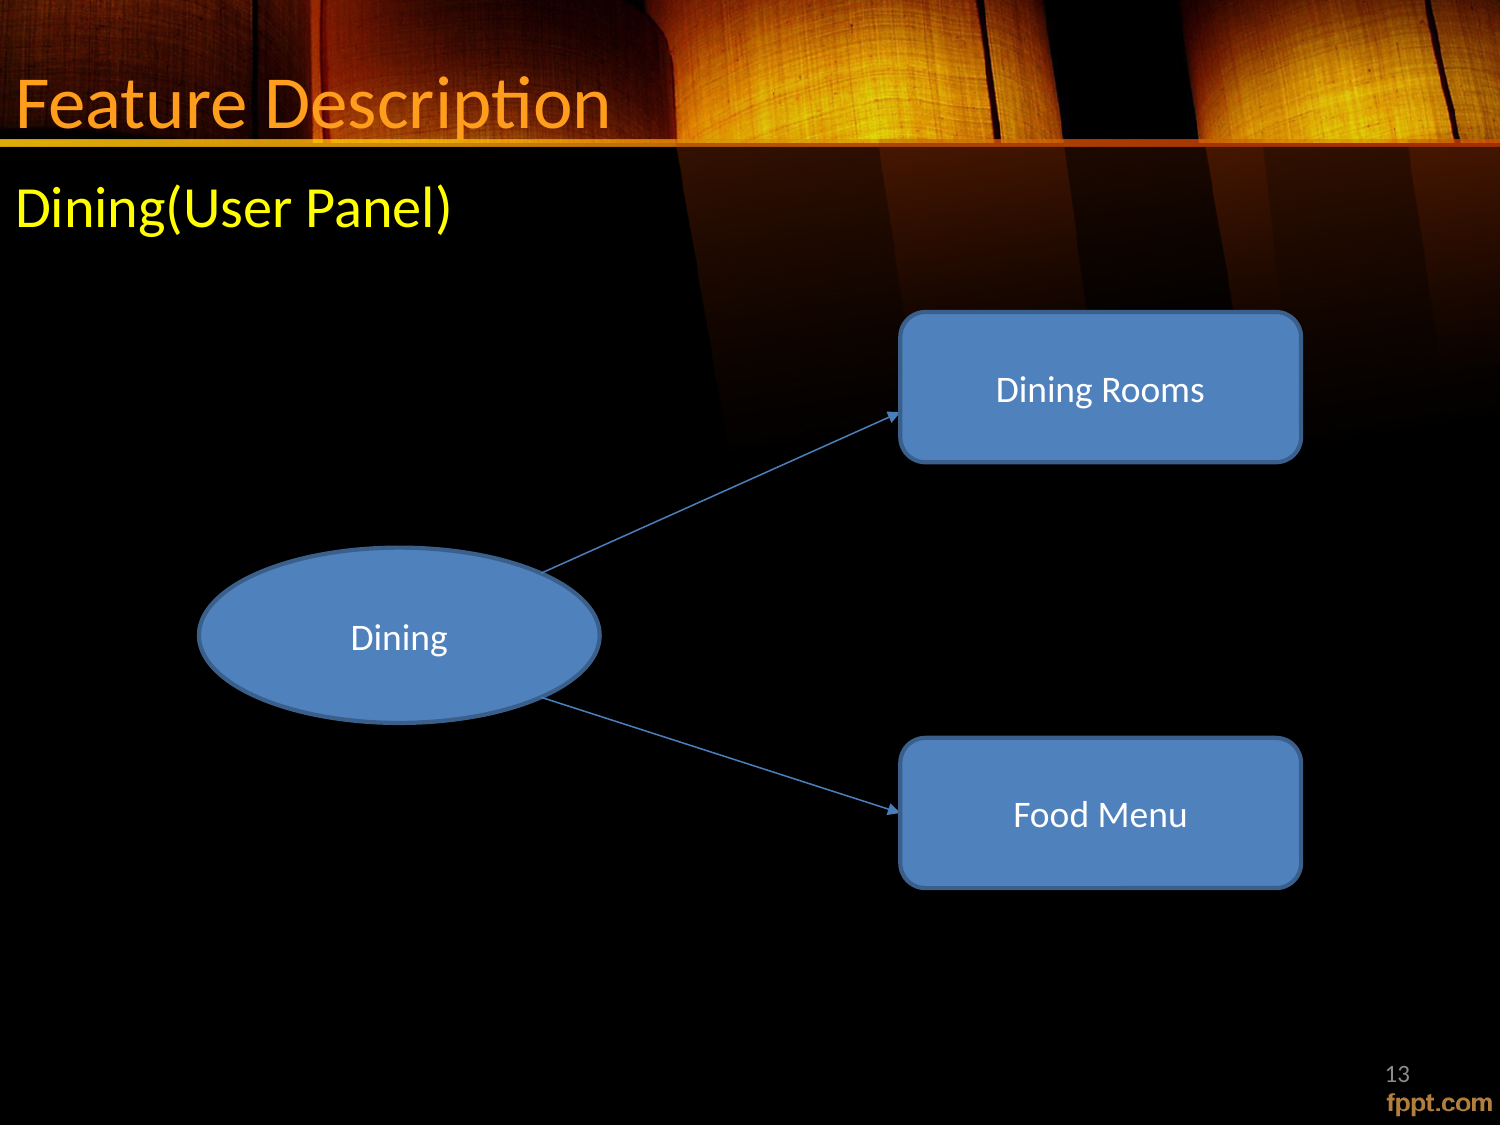

# Feature Description
Dining(User Panel)

Dining Rooms
Dining
Food Menu
13